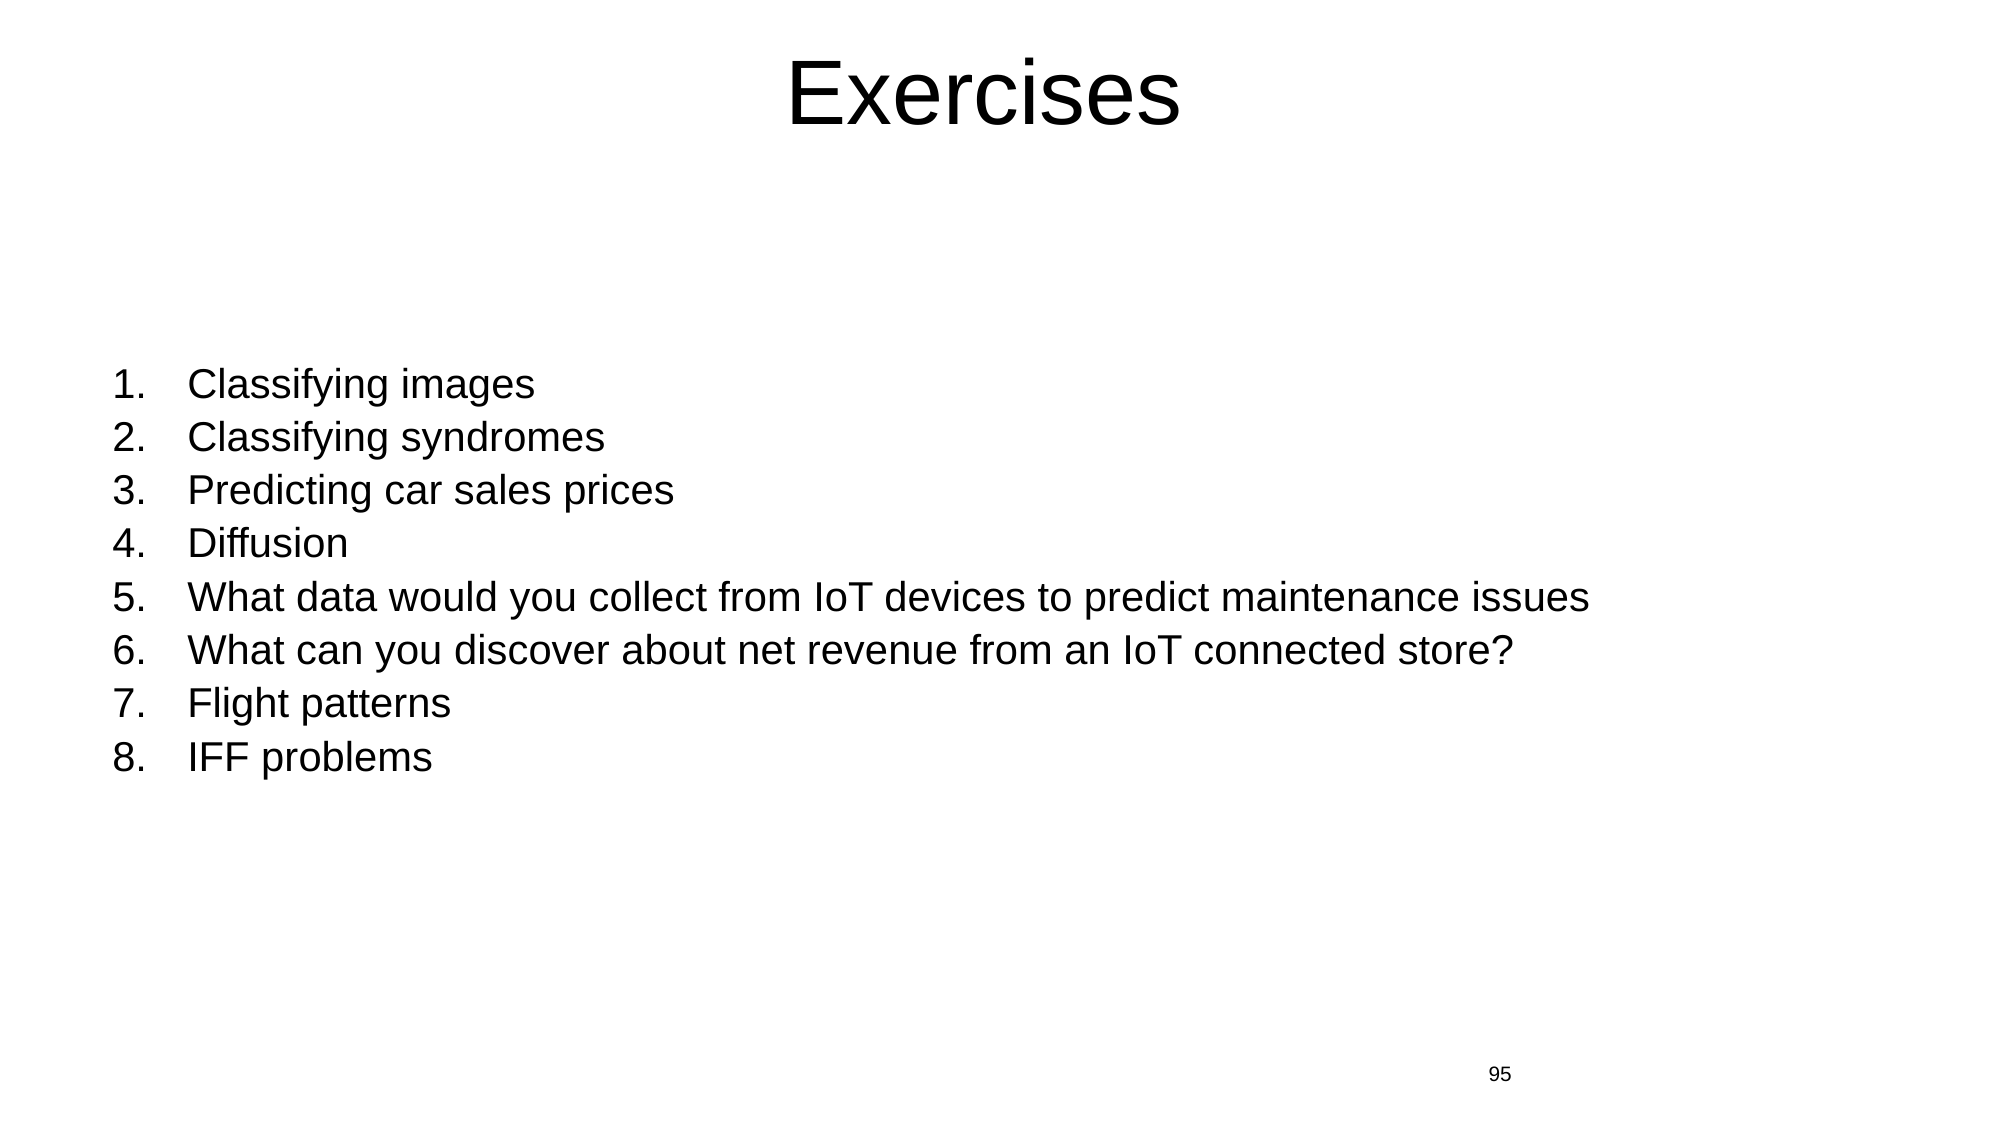

# Exercises
Classifying images
Classifying syndromes
Predicting car sales prices
Diffusion
What data would you collect from IoT devices to predict maintenance issues
What can you discover about net revenue from an IoT connected store?
Flight patterns
IFF problems
95